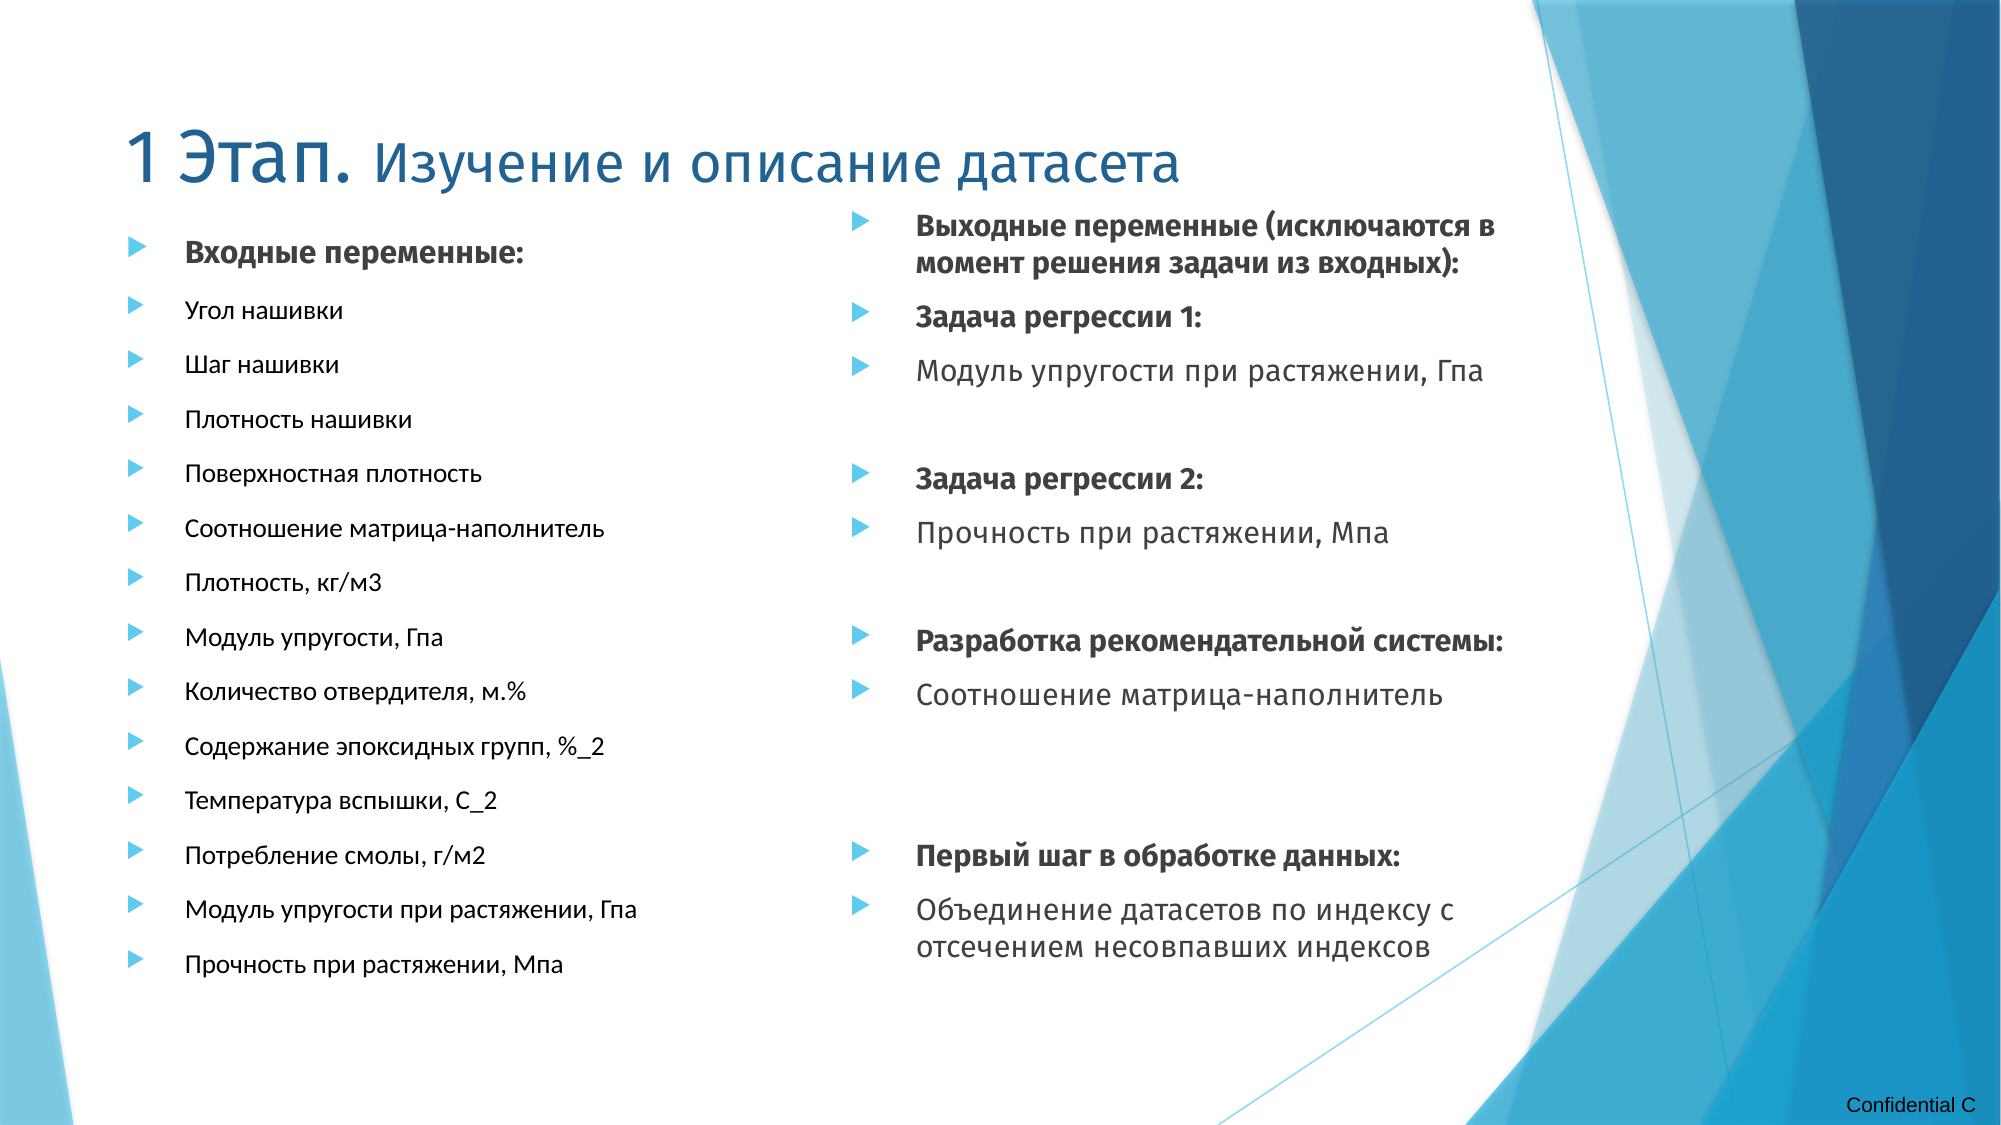

# 1 Этап. Изучение и описание датасета
Выходные переменные (исключаются в момент решения задачи из входных):
Задача регрессии 1:
Модуль упругости при растяжении, Гпа

Задача регрессии 2:
Прочность при растяжении, Мпа

Разработка рекомендательной системы:
Соотношение матрица-наполнитель

Первый шаг в обработке данных:
Объединение датасетов по индексу с отсечением несовпавших индексов
Входные переменные:
Угол нашивки
Шаг нашивки
Плотность нашивки
Поверхностная плотность
Соотношение матрица-наполнитель
Плотность, кг/м3
Модуль упругости, Гпа
Количество отвердителя, м.%
Содержание эпоксидных групп, %_2
Температура вспышки, С_2
Потребление смолы, г/м2
Модуль упругости при растяжении, Гпа
Прочность при растяжении, Мпа